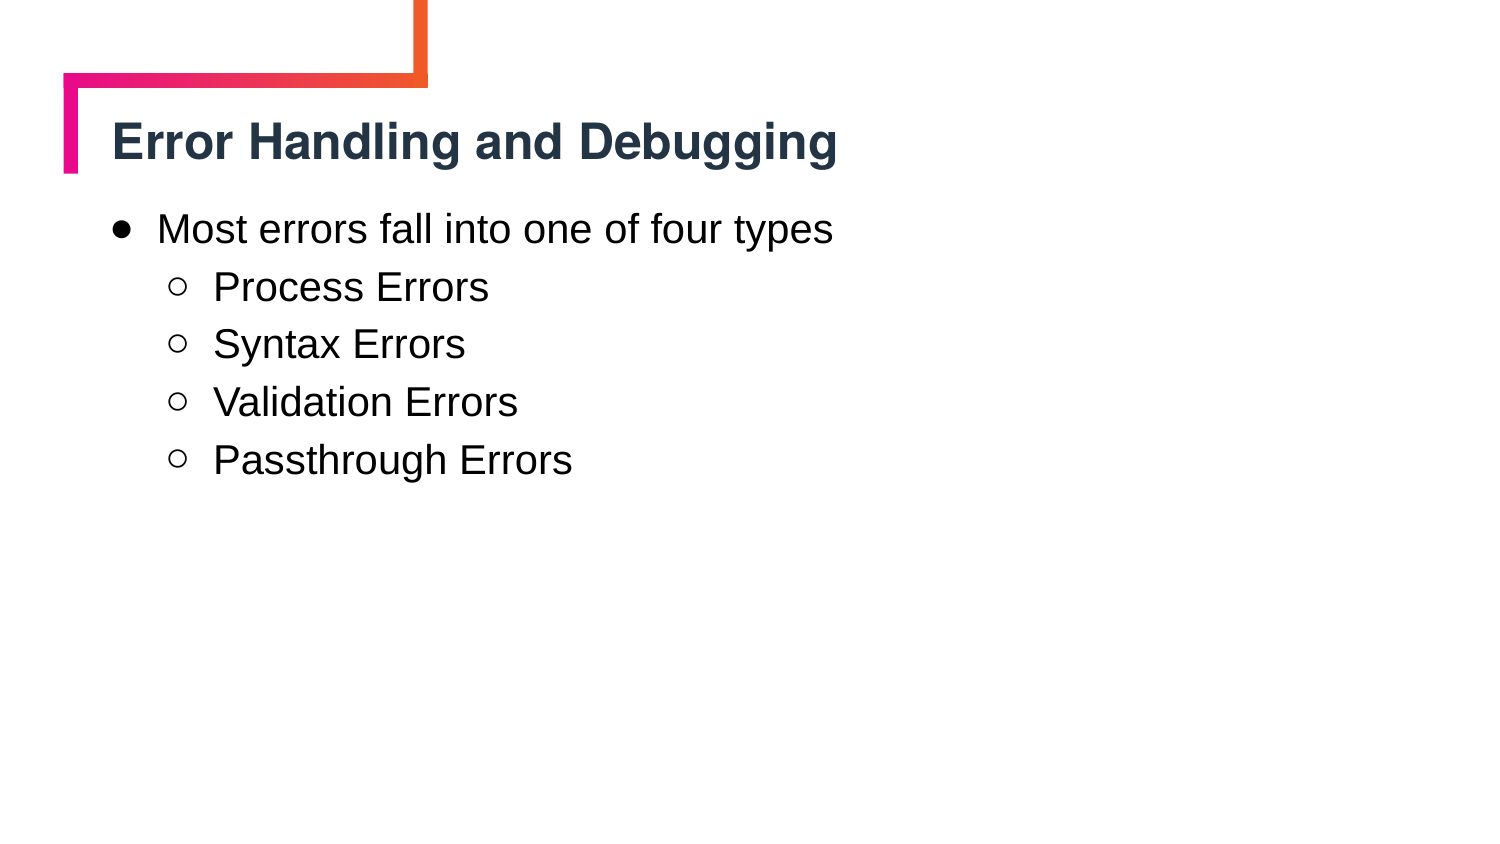

# Error Handling and Debugging
Most errors fall into one of four types
Process Errors
Syntax Errors
Validation Errors
Passthrough Errors

70